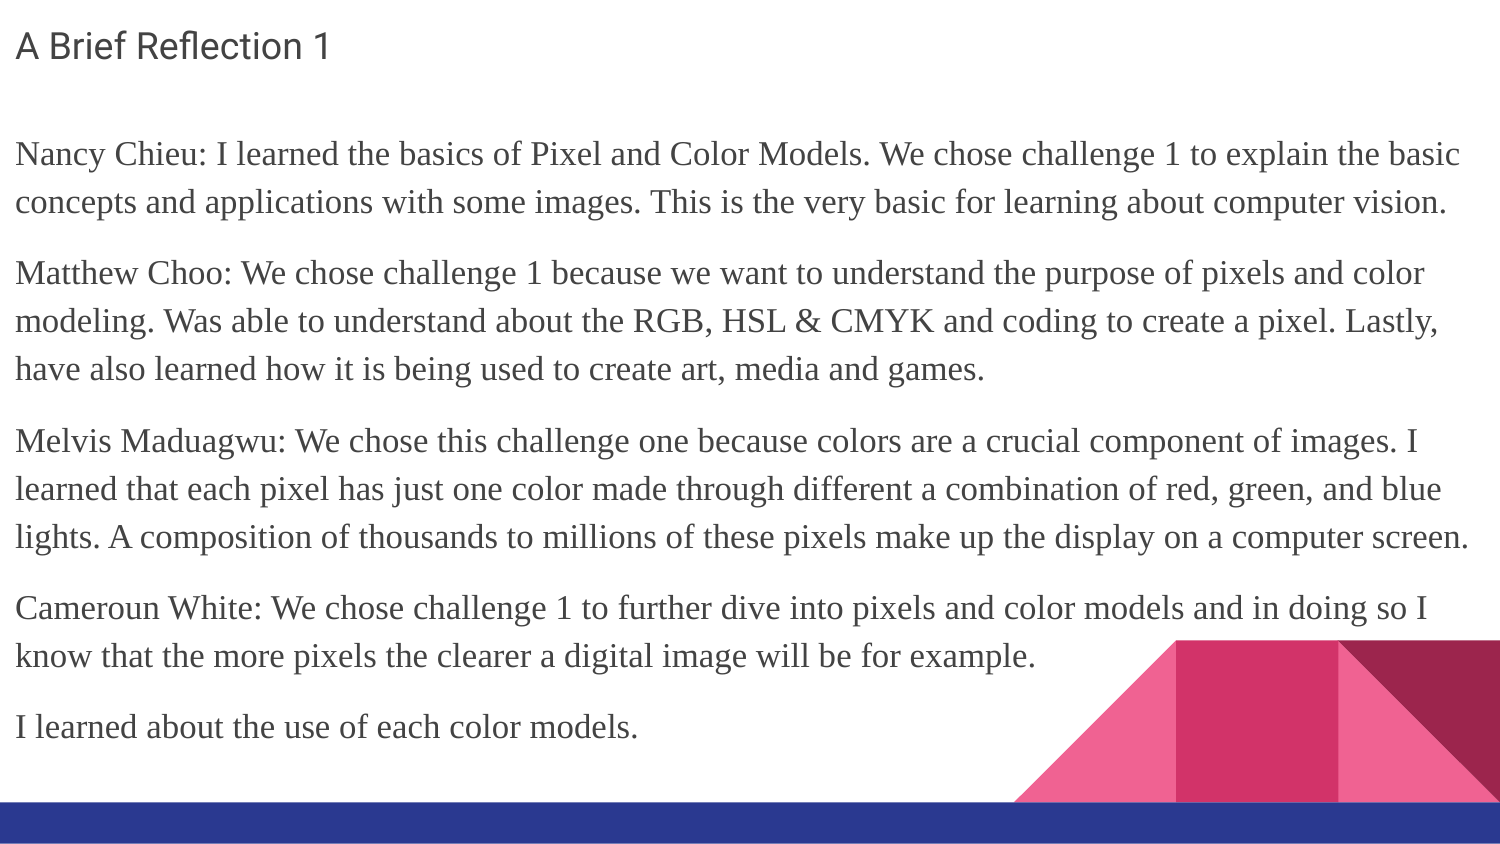

# A Brief Reflection 1
Nancy Chieu: I learned the basics of Pixel and Color Models. We chose challenge 1 to explain the basic concepts and applications with some images. This is the very basic for learning about computer vision.
Matthew Choo: We chose challenge 1 because we want to understand the purpose of pixels and color modeling. Was able to understand about the RGB, HSL & CMYK and coding to create a pixel. Lastly, have also learned how it is being used to create art, media and games.
Melvis Maduagwu: We chose this challenge one because colors are a crucial component of images. I learned that each pixel has just one color made through different a combination of red, green, and blue lights. A composition of thousands to millions of these pixels make up the display on a computer screen.
Cameroun White: We chose challenge 1 to further dive into pixels and color models and in doing so I know that the more pixels the clearer a digital image will be for example.
I learned about the use of each color models.